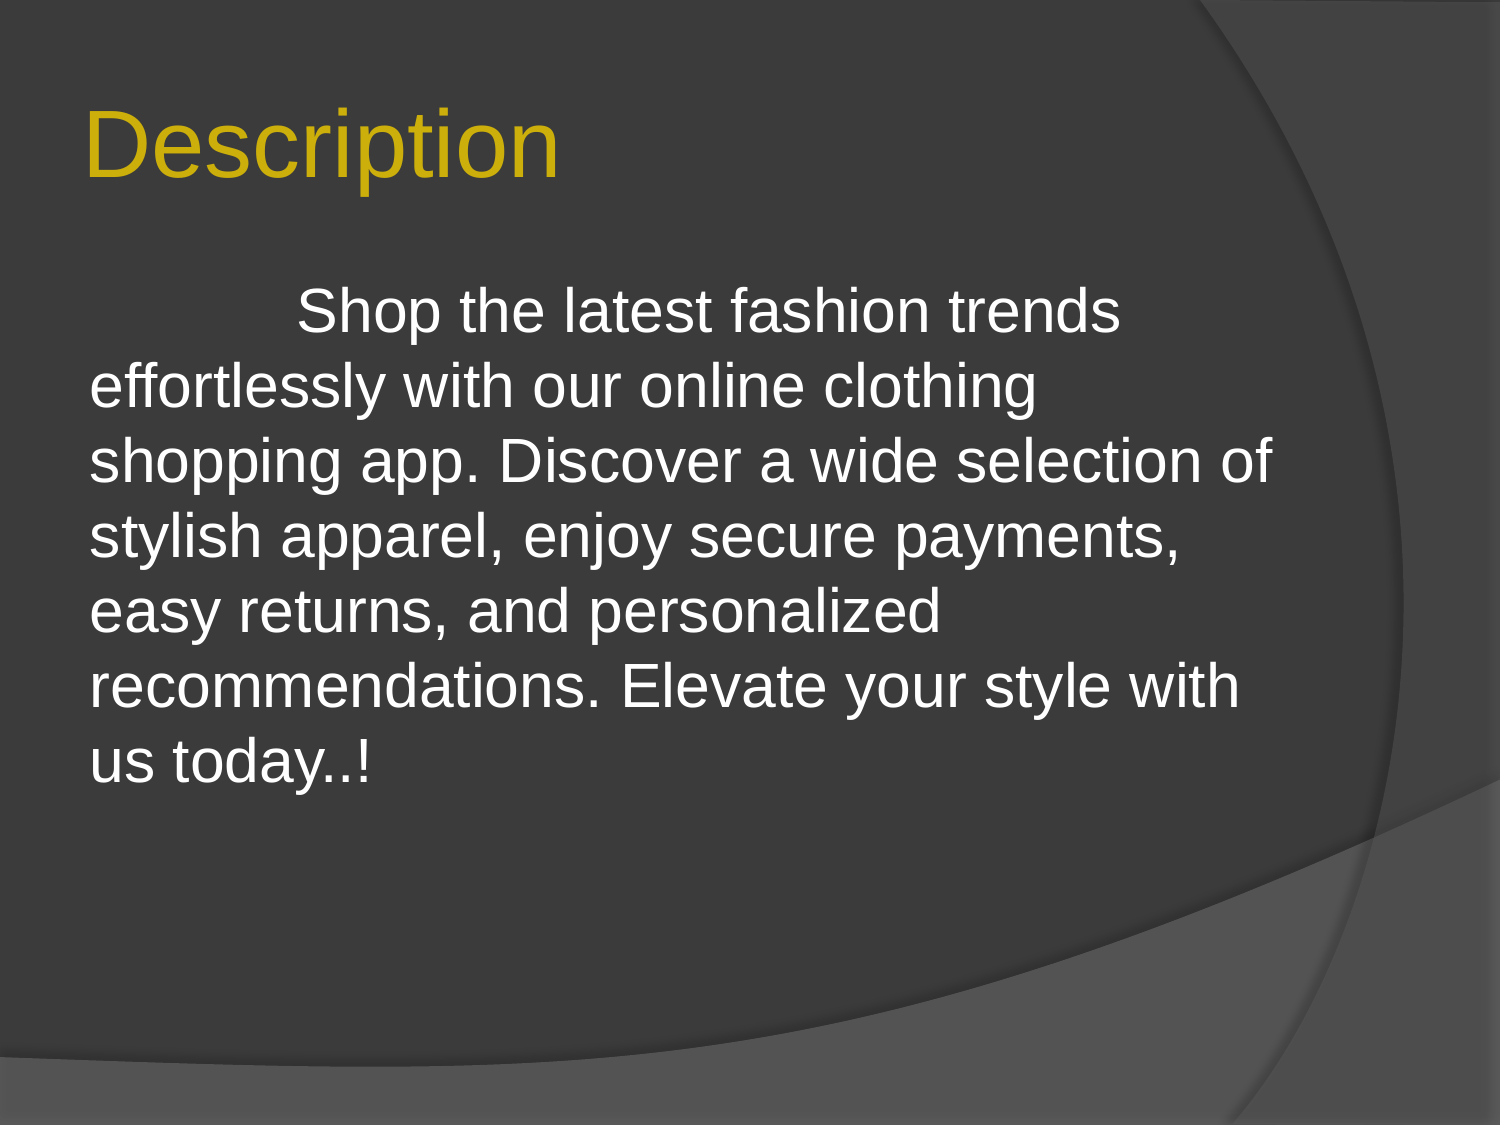

# Description
            Shop the latest fashion trends effortlessly with our online clothing shopping app. Discover a wide selection of stylish apparel, enjoy secure payments, easy returns, and personalized recommendations. Elevate your style with us today..!